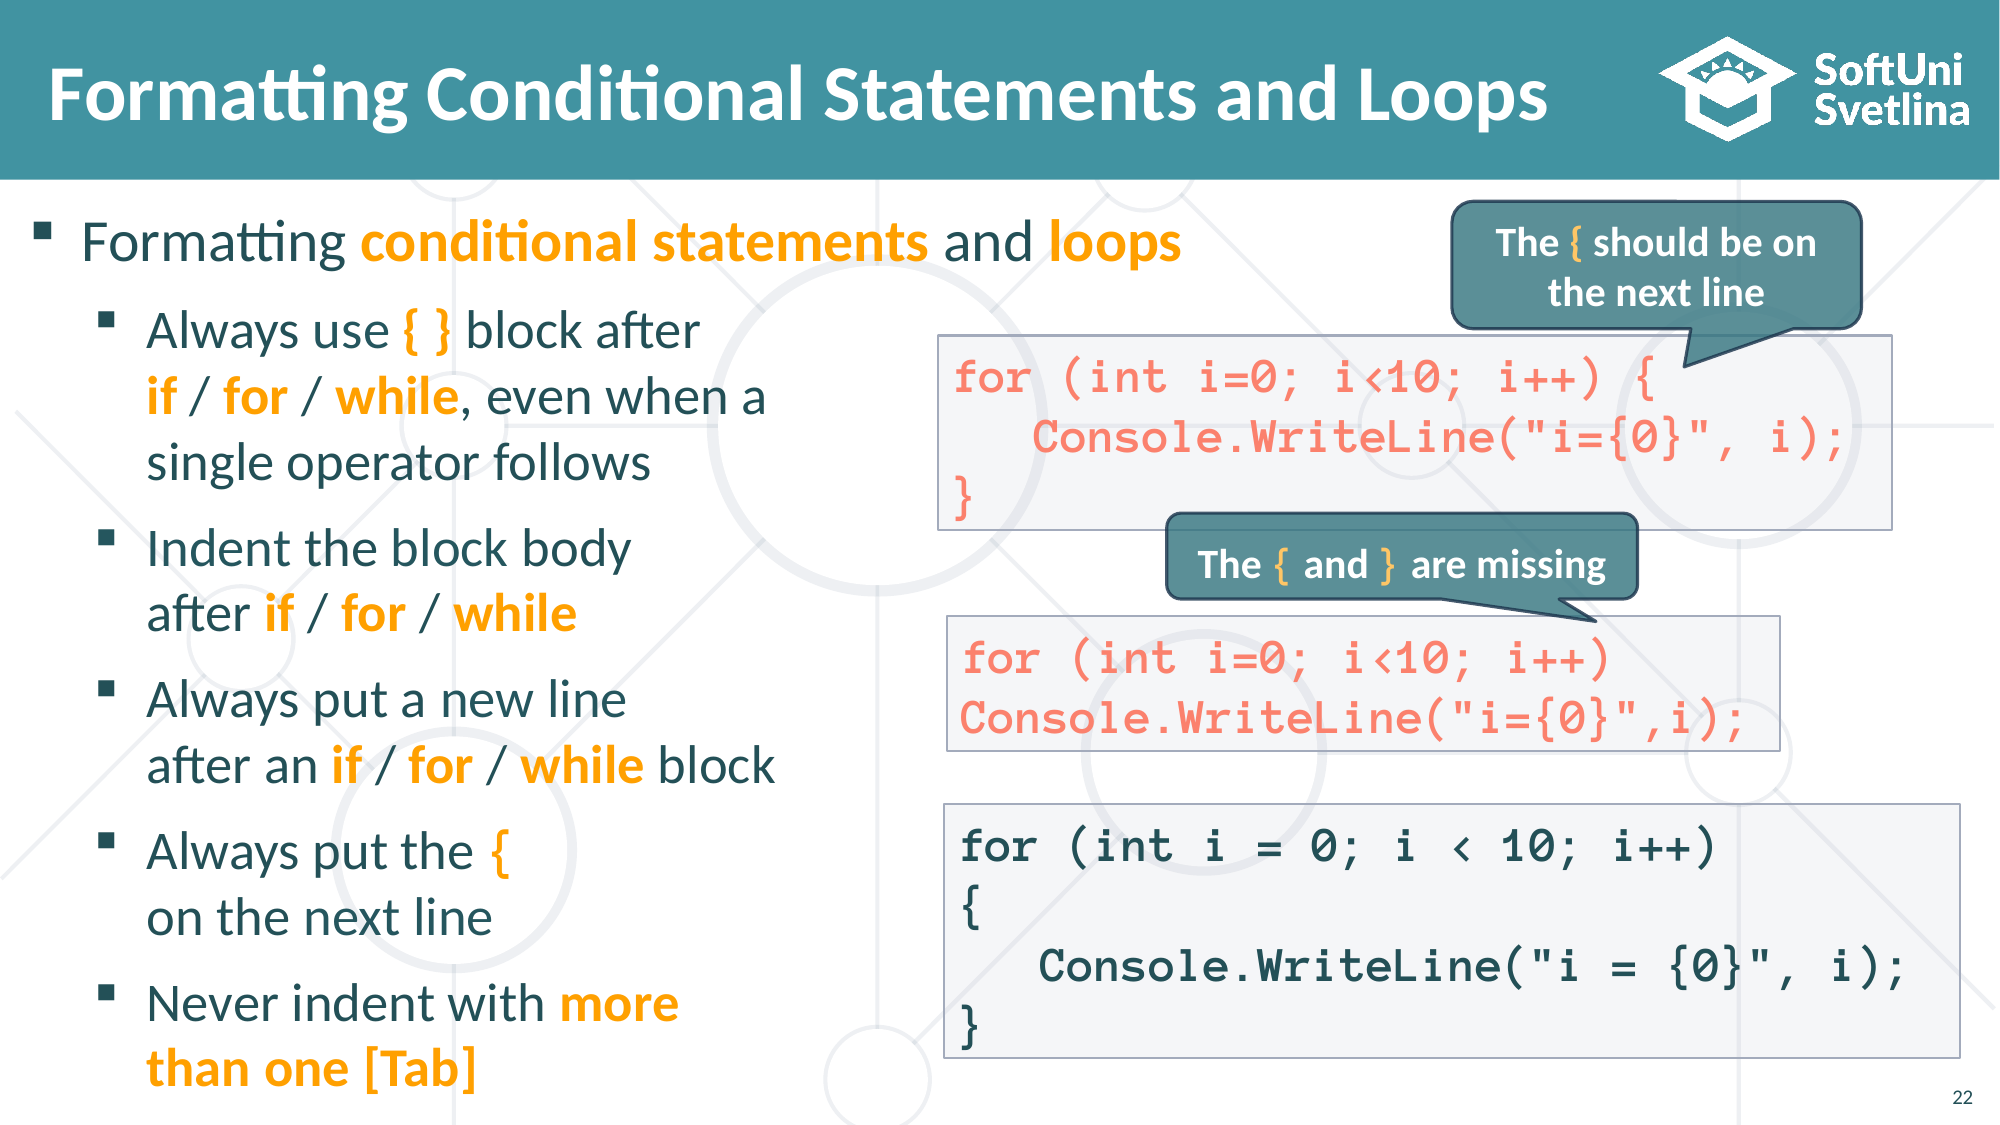

# Formatting Conditional Statements and Loops
Formatting conditional statements and loops
Always use { } block after
if / for / while, even when a
single operator follows
Indent the block body
after if / for / while
Always put a new line
after an if / for / while block
Always put the {
on the next line
Never indent with more
than one [Tab]

The { should be on the next line
for (int i=0; i<10; i++) {
   Console.WriteLine("i={0}", i);
}
The { and } are missing
for (int i=0; i<10; i++) Console.WriteLine("i={0}",i);
for (int i = 0; i < 10; i++)
{
   Console.WriteLine("i = {0}", i);
}
22